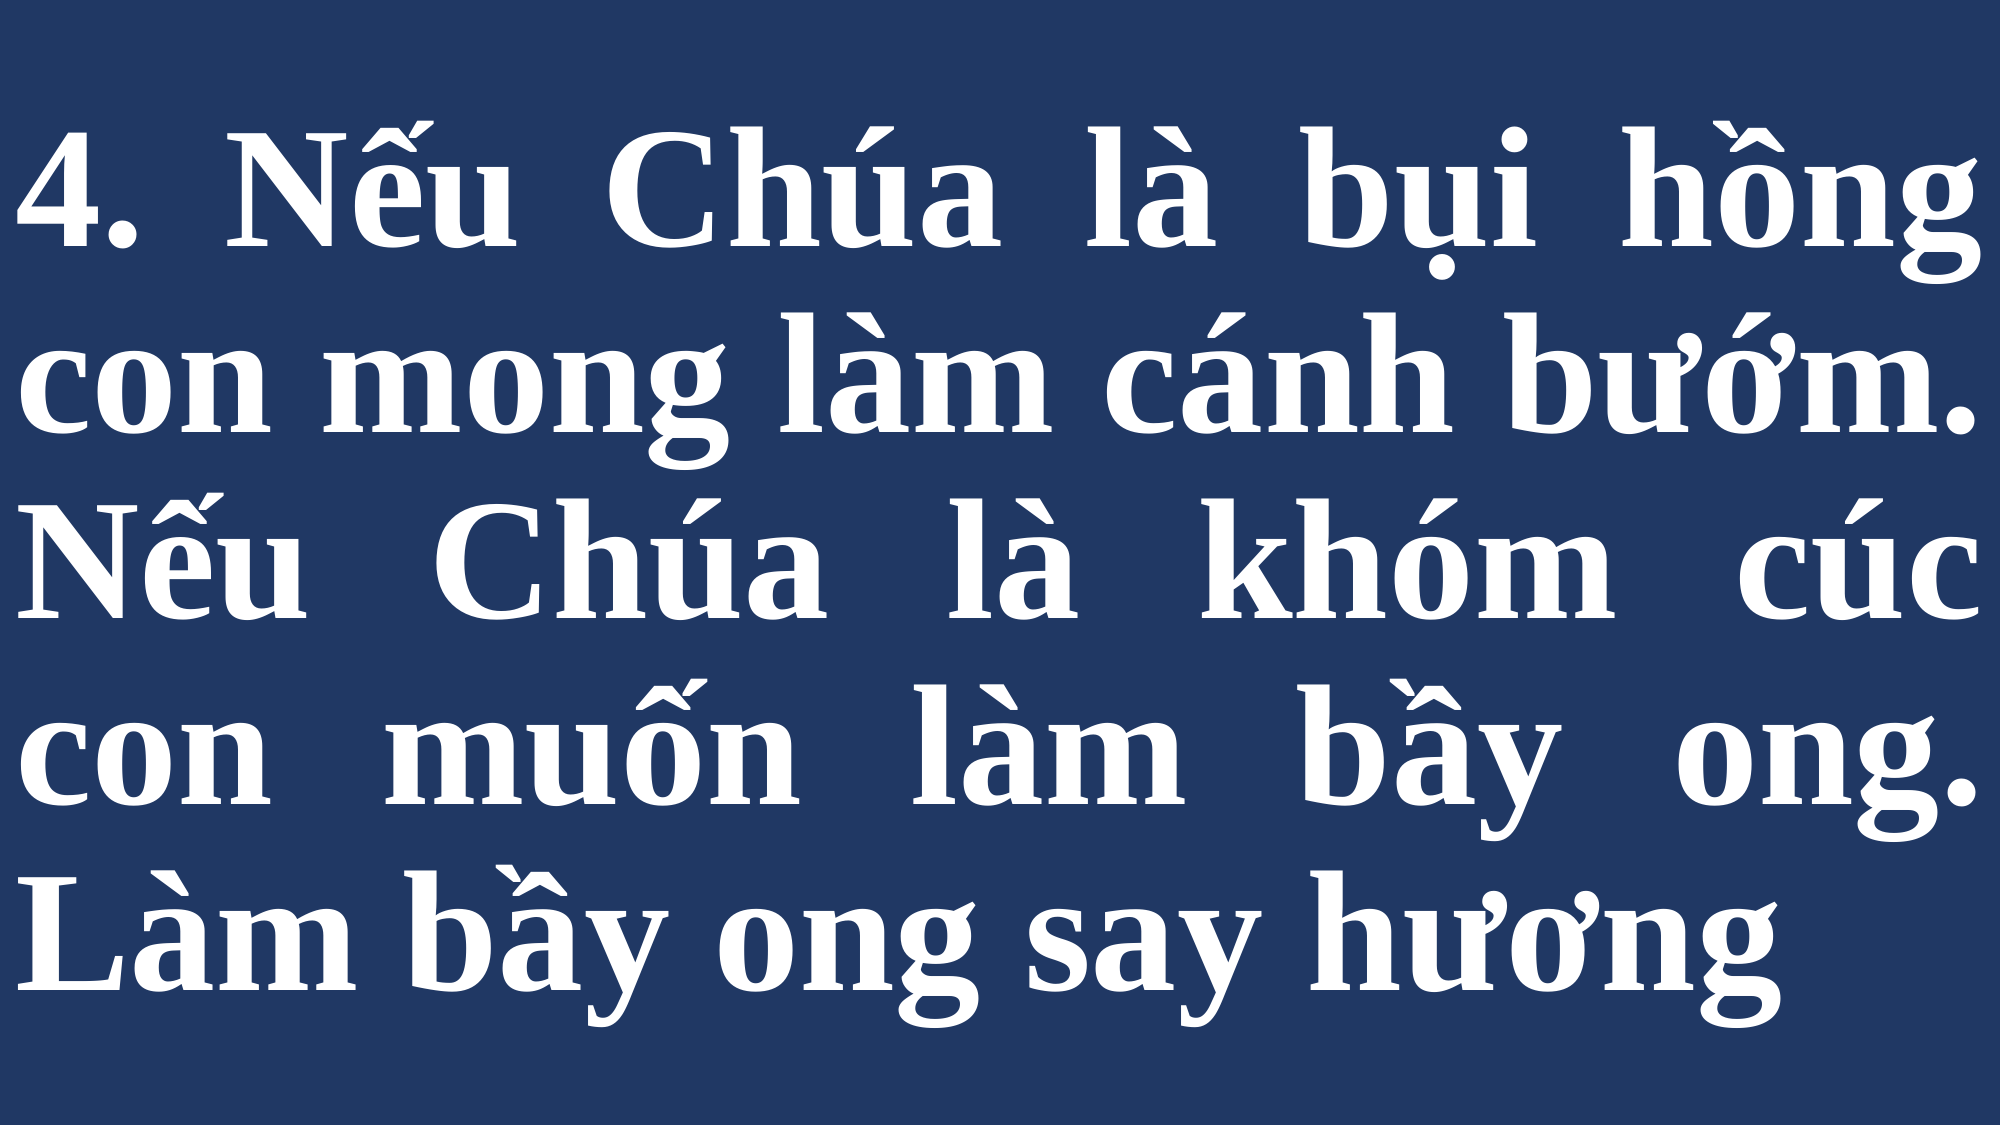

# 4. Nếu Chúa là bụi hồng con mong làm cánh bướm. Nếu Chúa là khóm cúc con muốn làm bầy ong. Làm bầy ong say hương